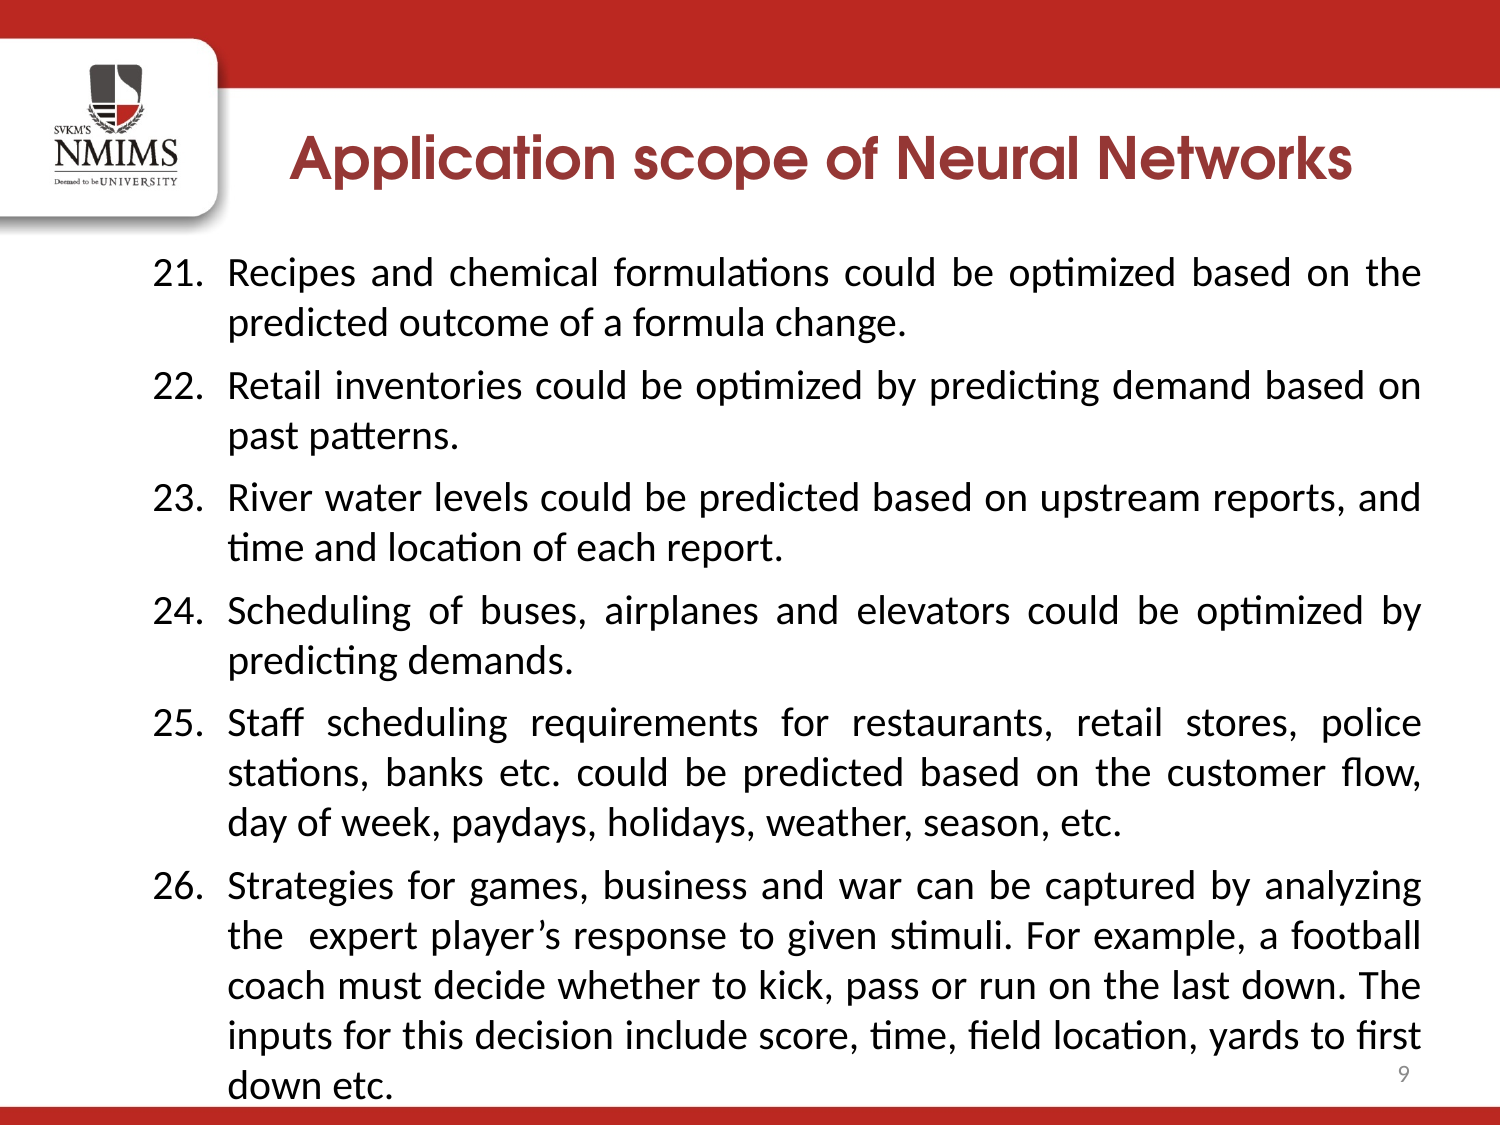

Application scope of Neural Networks
Recipes and chemical formulations could be optimized based on the predicted outcome of a formula change.
Retail inventories could be optimized by predicting demand based on past patterns.
River water levels could be predicted based on upstream reports, and time and location of each report.
Scheduling of buses, airplanes and elevators could be optimized by predicting demands.
Staff scheduling requirements for restaurants, retail stores, police stations, banks etc. could be predicted based on the customer flow, day of week, paydays, holidays, weather, season, etc.
Strategies for games, business and war can be captured by analyzing the  expert player’s response to given stimuli. For example, a football coach must decide whether to kick, pass or run on the last down. The inputs for this decision include score, time, field location, yards to first down etc.
9